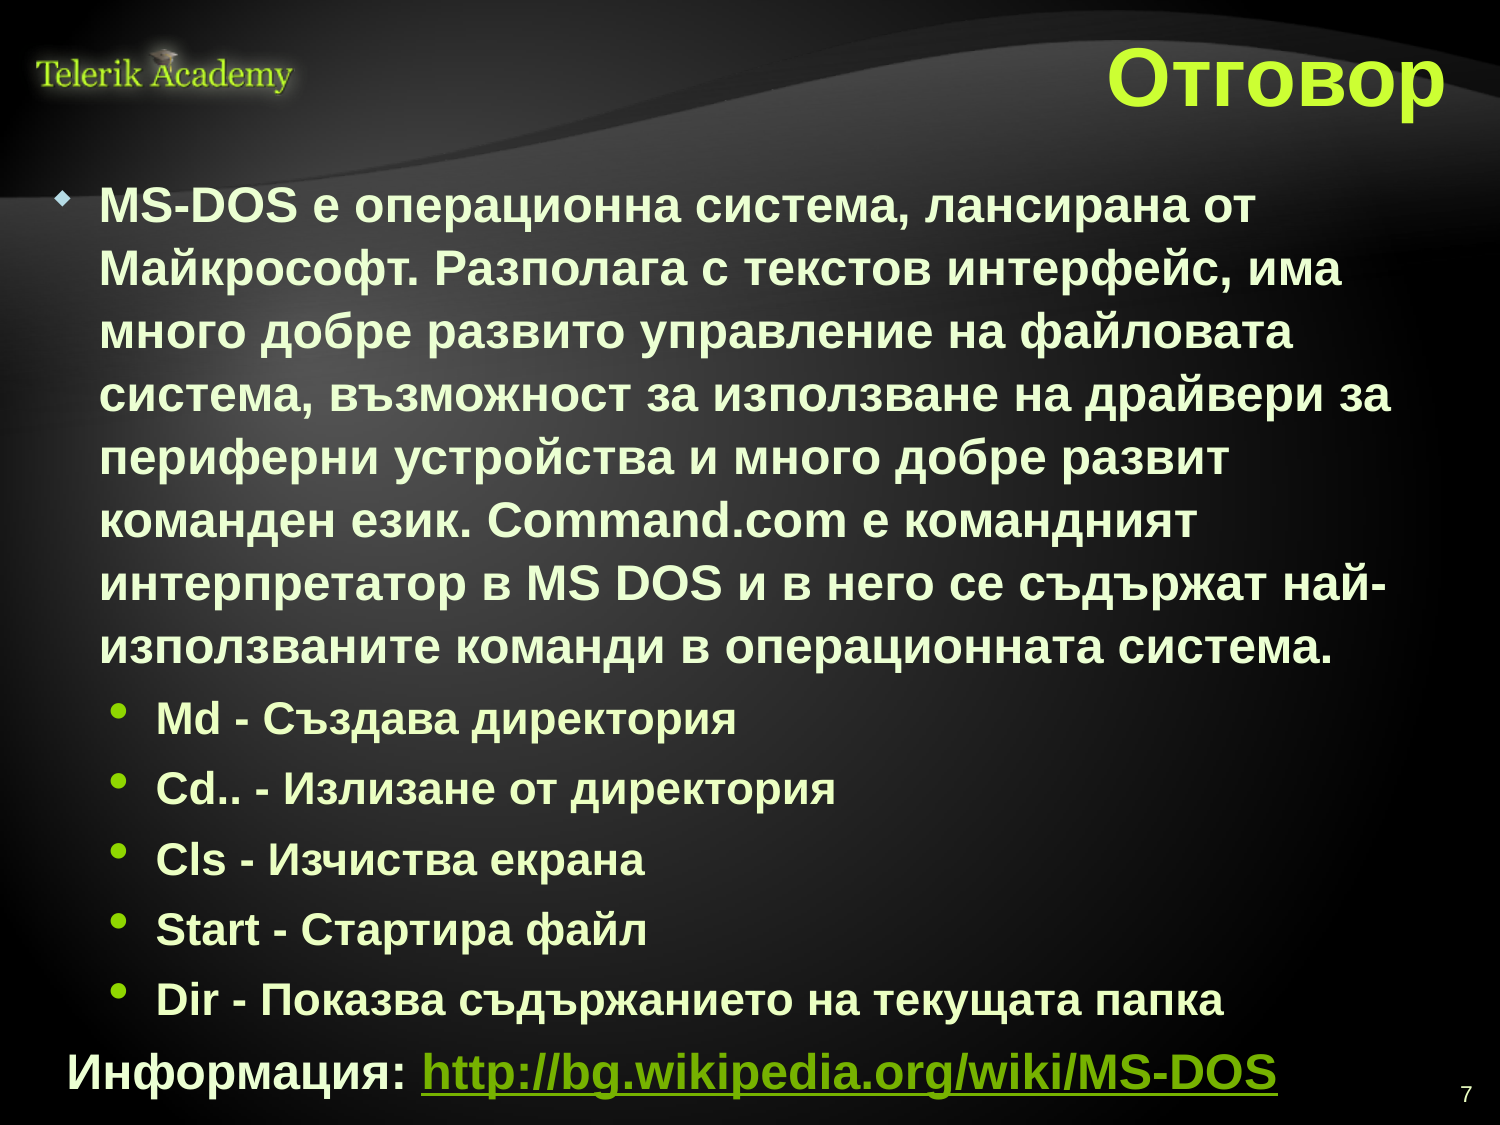

# Отговор
MS-DOS е операционна система, лансирана от Майкрософт. Разполага с текстов интерфейс, има много добре развито управление на файловата система, възможност за използване на драйвери за периферни устройства и много добре развит команден език. Command.com е командният интерпретатор в MS DOS и в него се съдържат най-използваните команди в операционната система.
Md - Създава директория
Cd.. - Излизане от директория
Cls - Изчиства екрана
Start - Стартира файл
Dir - Показва съдържанието на текущата папка
 Информация: http://bg.wikipedia.org/wiki/MS-DOS

7